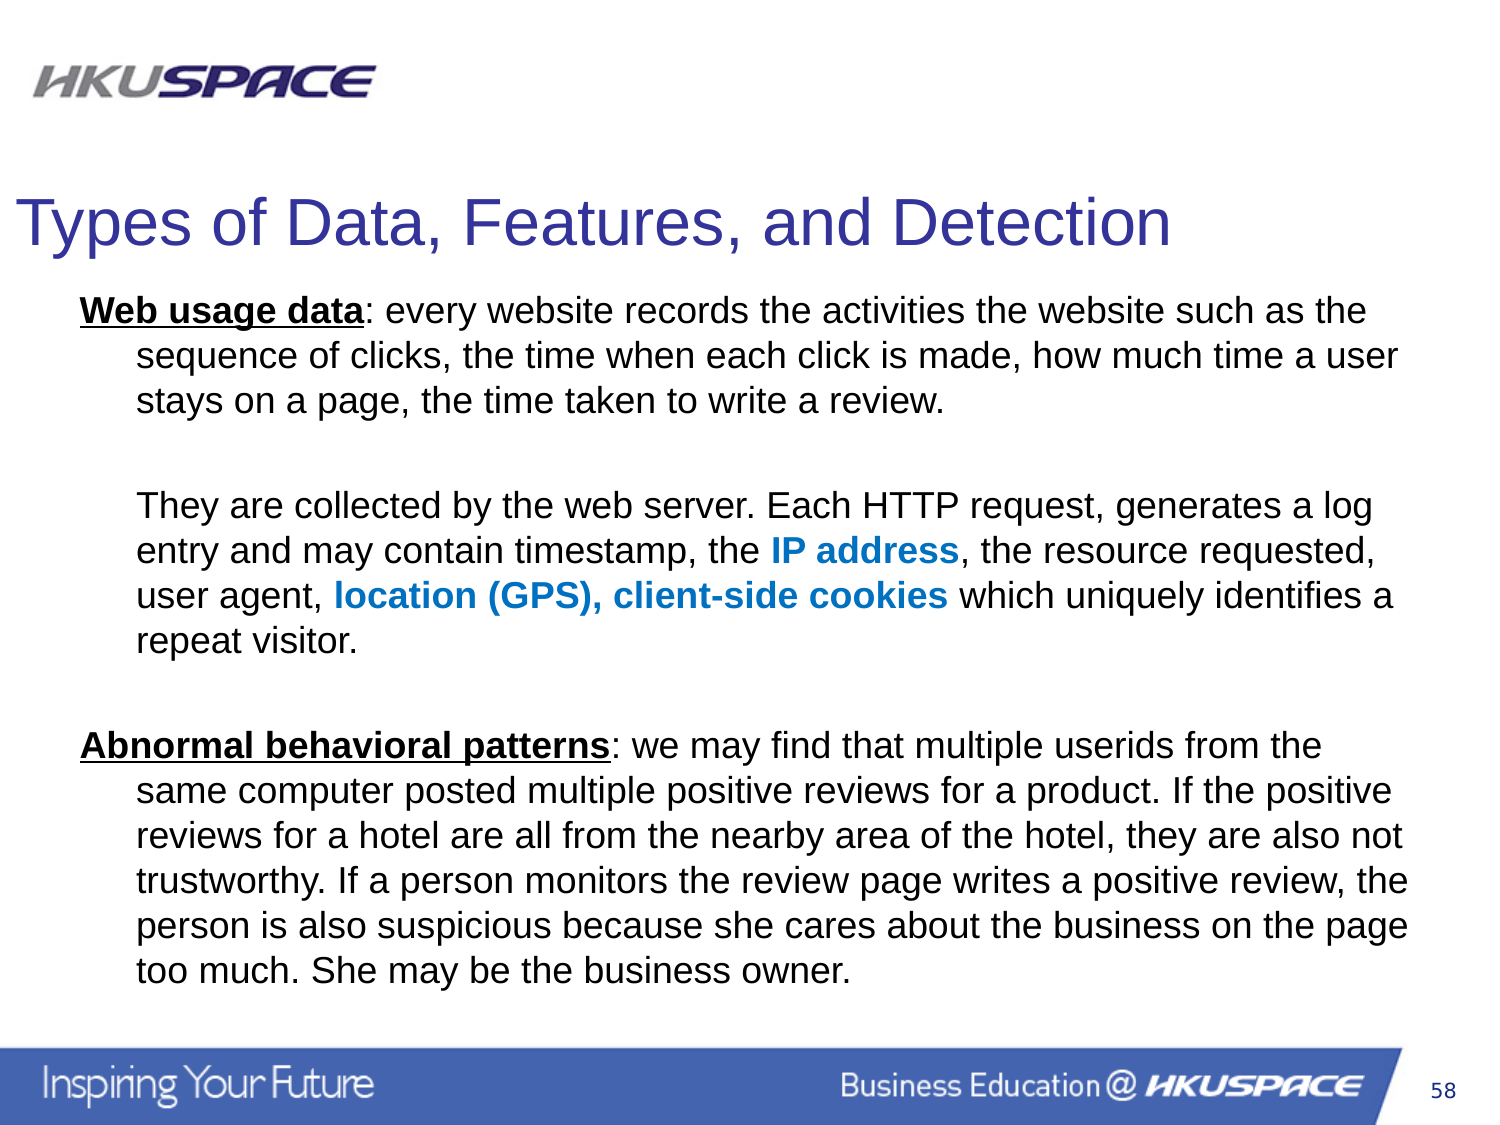

Types of Data, Features, and Detection
Web usage data: every website records the activities the website such as the sequence of clicks, the time when each click is made, how much time a user stays on a page, the time taken to write a review.

	They are collected by the web server. Each HTTP request, generates a log entry and may contain timestamp, the IP address, the resource requested, user agent, location (GPS), client-side cookies which uniquely identifies a repeat visitor.

Abnormal behavioral patterns: we may find that multiple userids from the same computer posted multiple positive reviews for a product. If the positive reviews for a hotel are all from the nearby area of the hotel, they are also not trustworthy. If a person monitors the review page writes a positive review, the person is also suspicious because she cares about the business on the page too much. She may be the business owner.
58